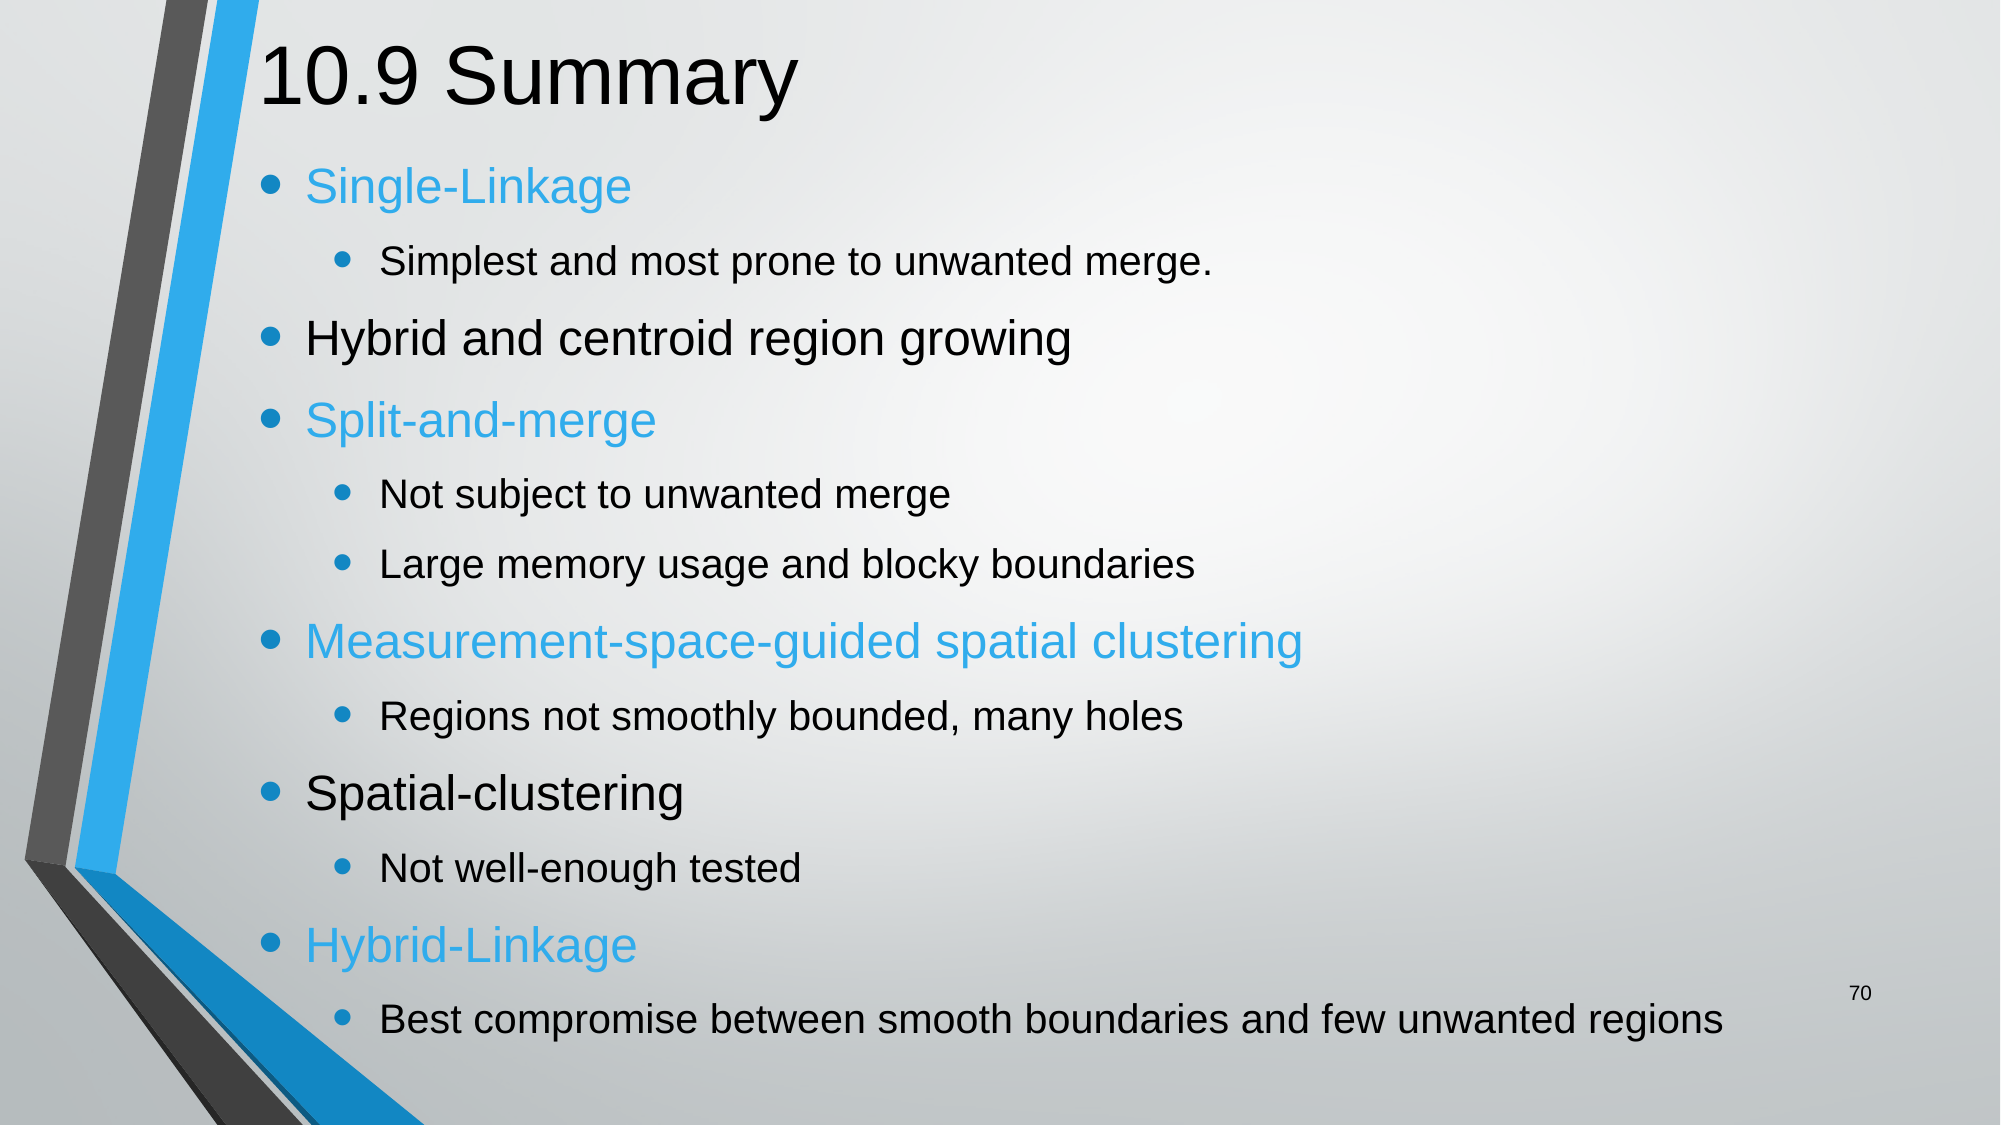

# 10.9 Summary

Single-Linkage
Simplest and most prone to unwanted merge.
Hybrid and centroid region growing
Split-and-merge
Not subject to unwanted merge
Large memory usage and blocky boundaries
Measurement-space-guided spatial clustering
Regions not smoothly bounded, many holes
Spatial-clustering
Not well-enough tested
Hybrid-Linkage
Best compromise between smooth boundaries and few unwanted regions

70